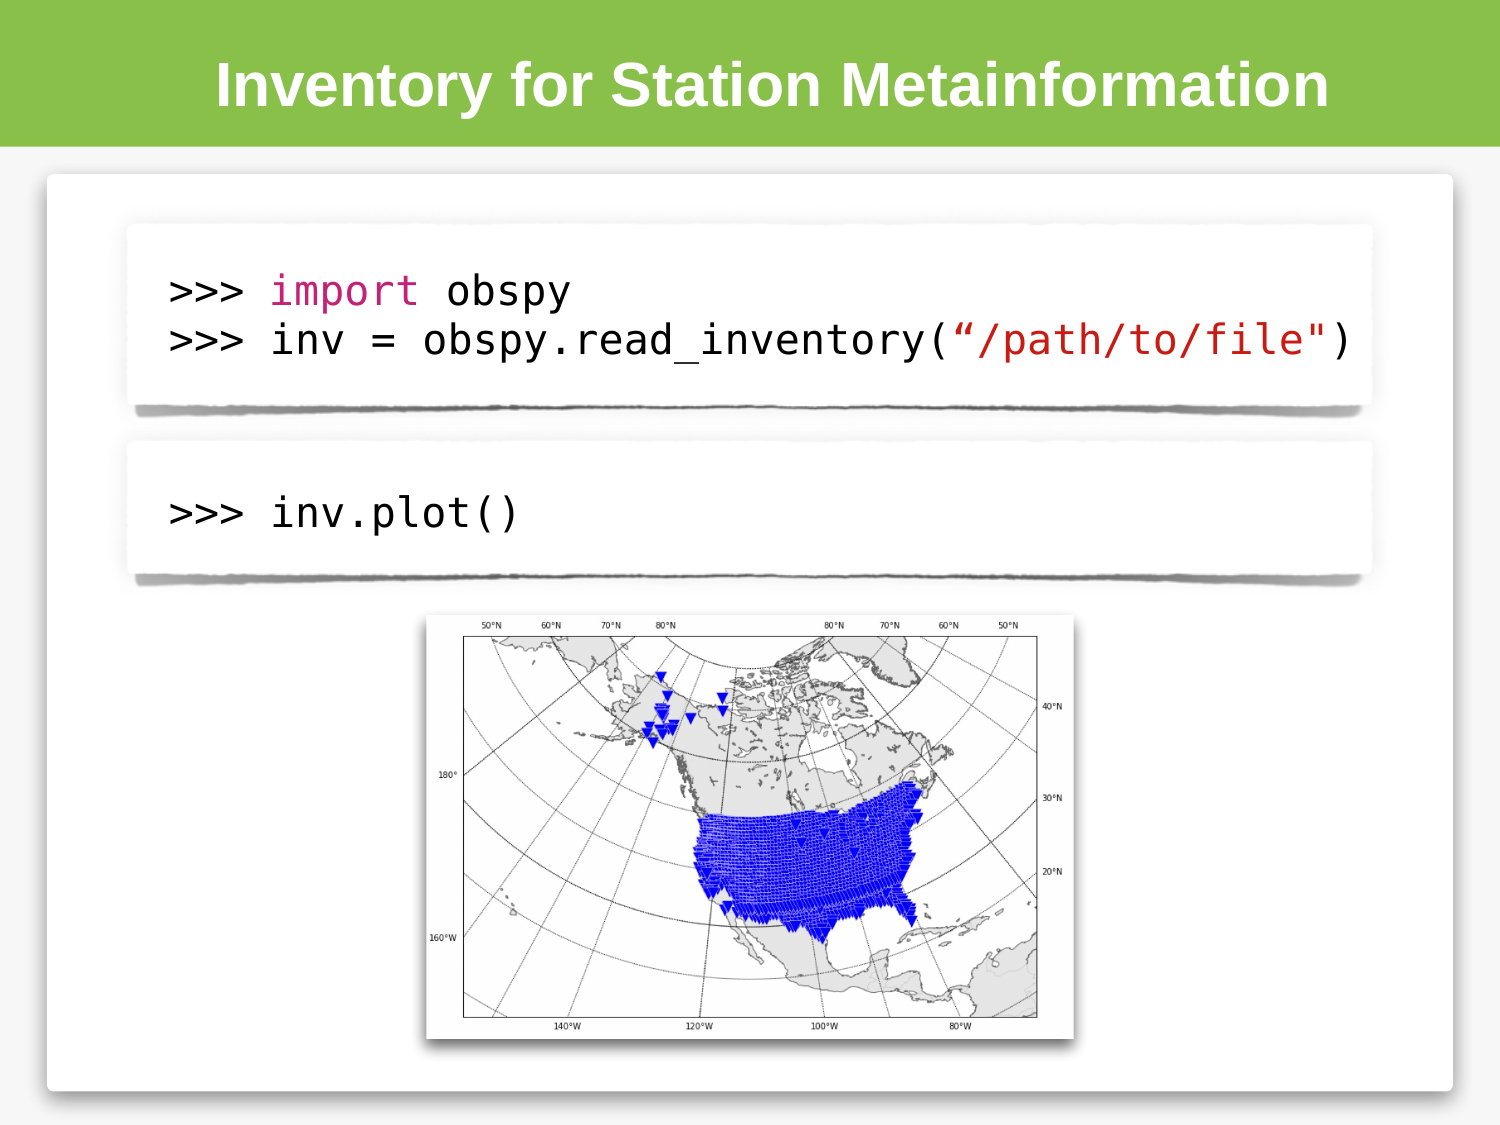

# Inventory for Station Metainformation

>>>	import obspy
>>> inv = obspy.read_inventory(“/path/to/file")

>>> inv.plot()